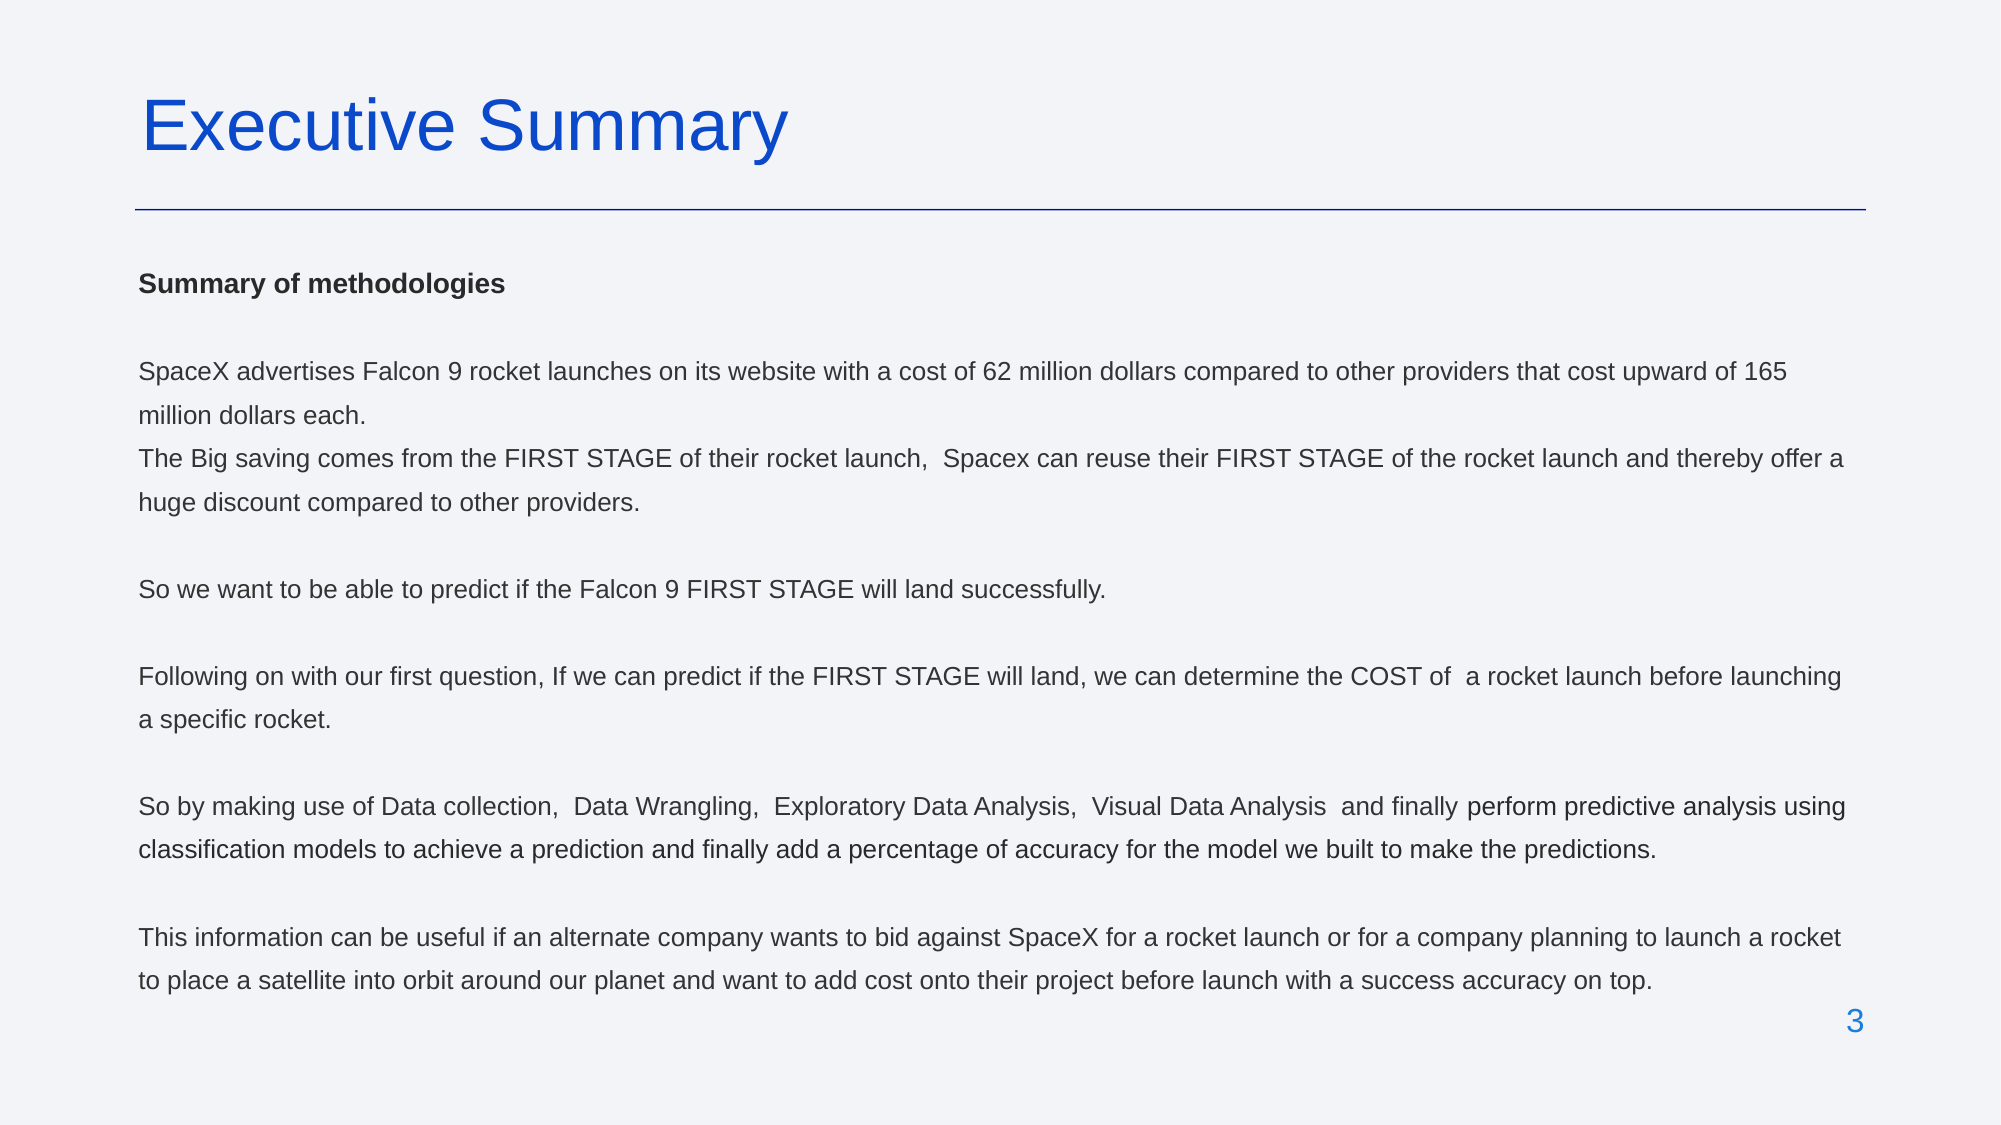

Executive Summary
Summary of methodologies

SpaceX advertises Falcon 9 rocket launches on its website with a cost of 62 million dollars compared to other providers that cost upward of 165 million dollars each.
The Big saving comes from the FIRST STAGE of their rocket launch,  Spacex can reuse their FIRST STAGE of the rocket launch and thereby offer a huge discount compared to other providers.

So we want to be able to predict if the Falcon 9 FIRST STAGE will land successfully.

Following on with our first question, If we can predict if the FIRST STAGE will land, we can determine the COST of  a rocket launch before launching a specific rocket.

So by making use of Data collection,  Data Wrangling,  Exploratory Data Analysis,  Visual Data Analysis  and finally perform predictive analysis using classification models to achieve a prediction and finally add a percentage of accuracy for the model we built to make the predictions.

This information can be useful if an alternate company wants to bid against SpaceX for a rocket launch or for a company planning to launch a rocket to place a satellite into orbit around our planet and want to add cost onto their project before launch with a success accuracy on top.

3